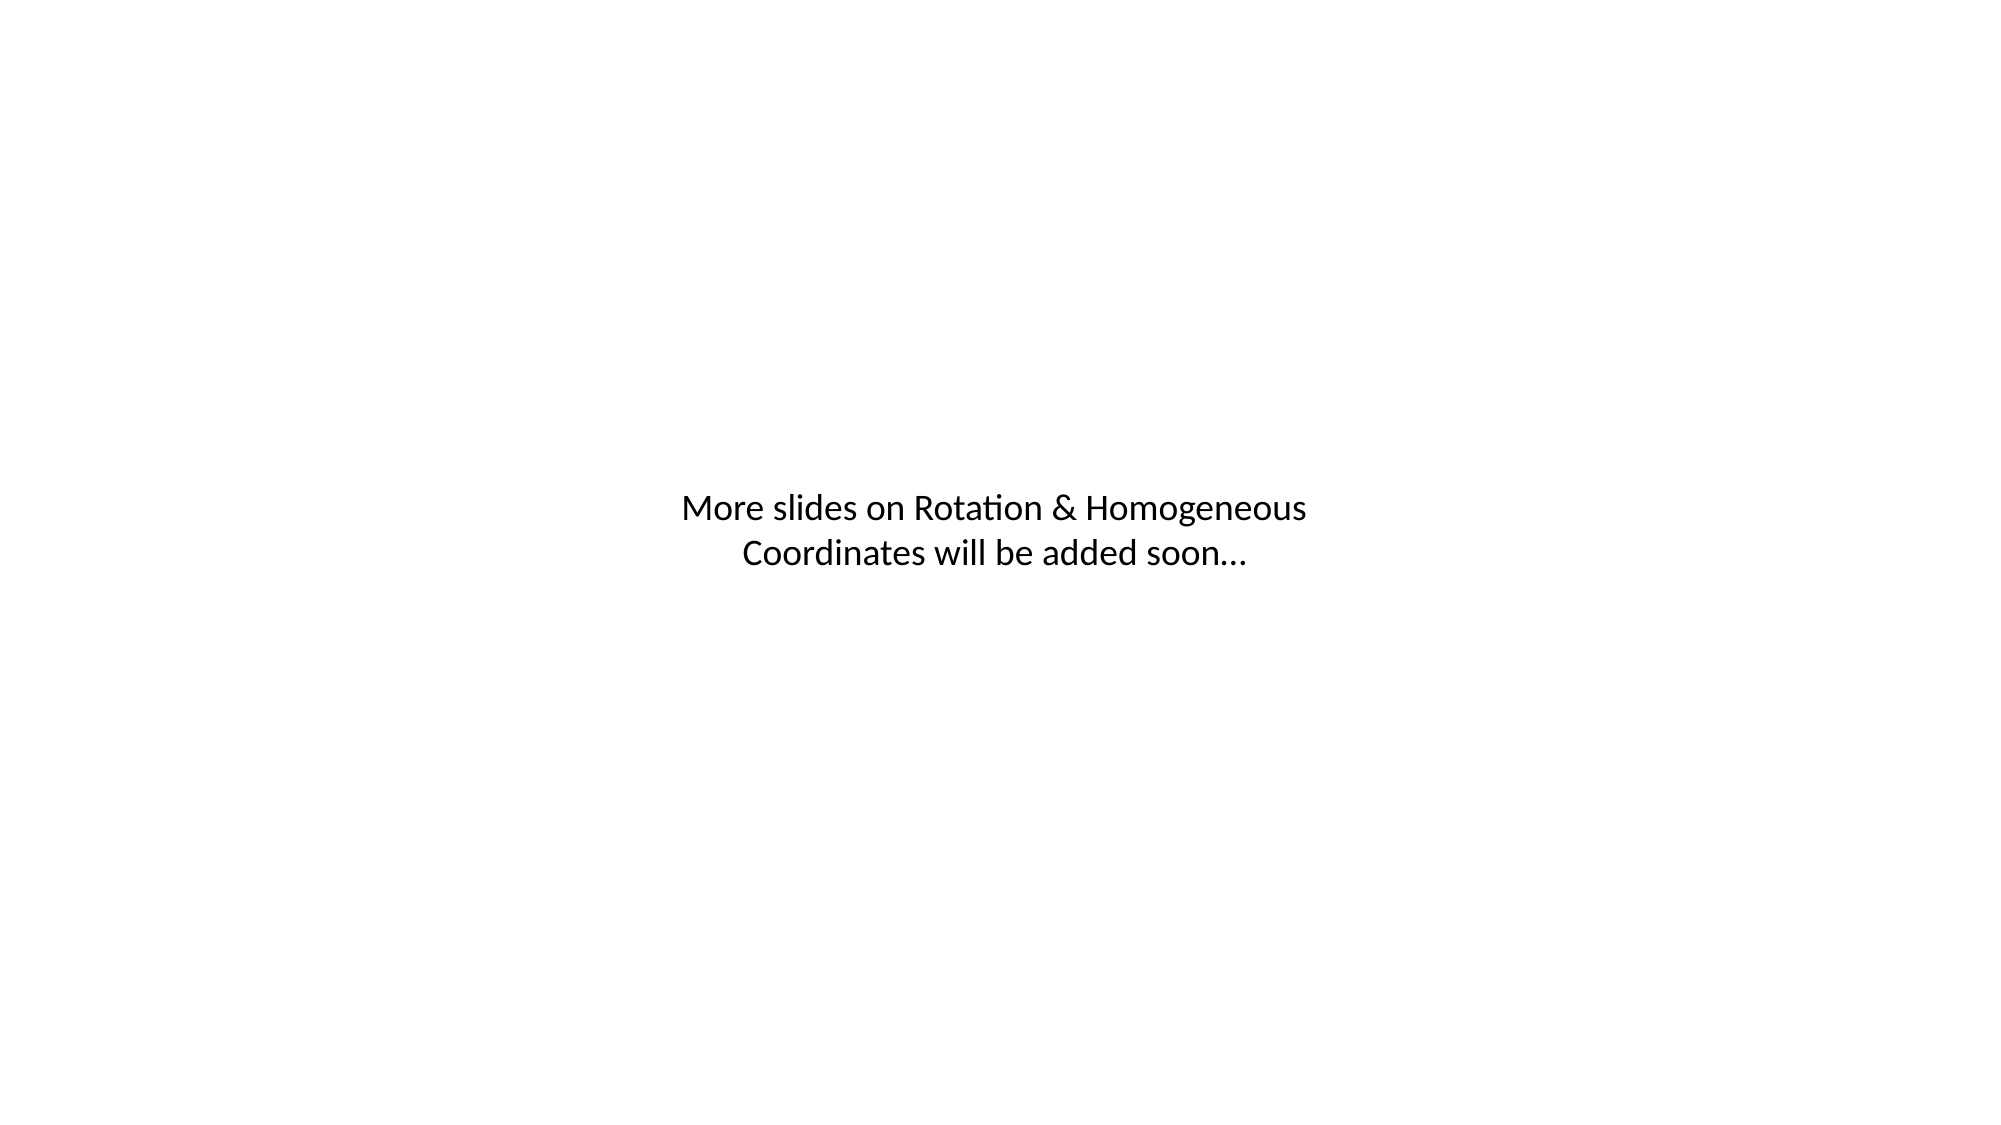

More slides on Rotation & Homogeneous Coordinates will be added soon…